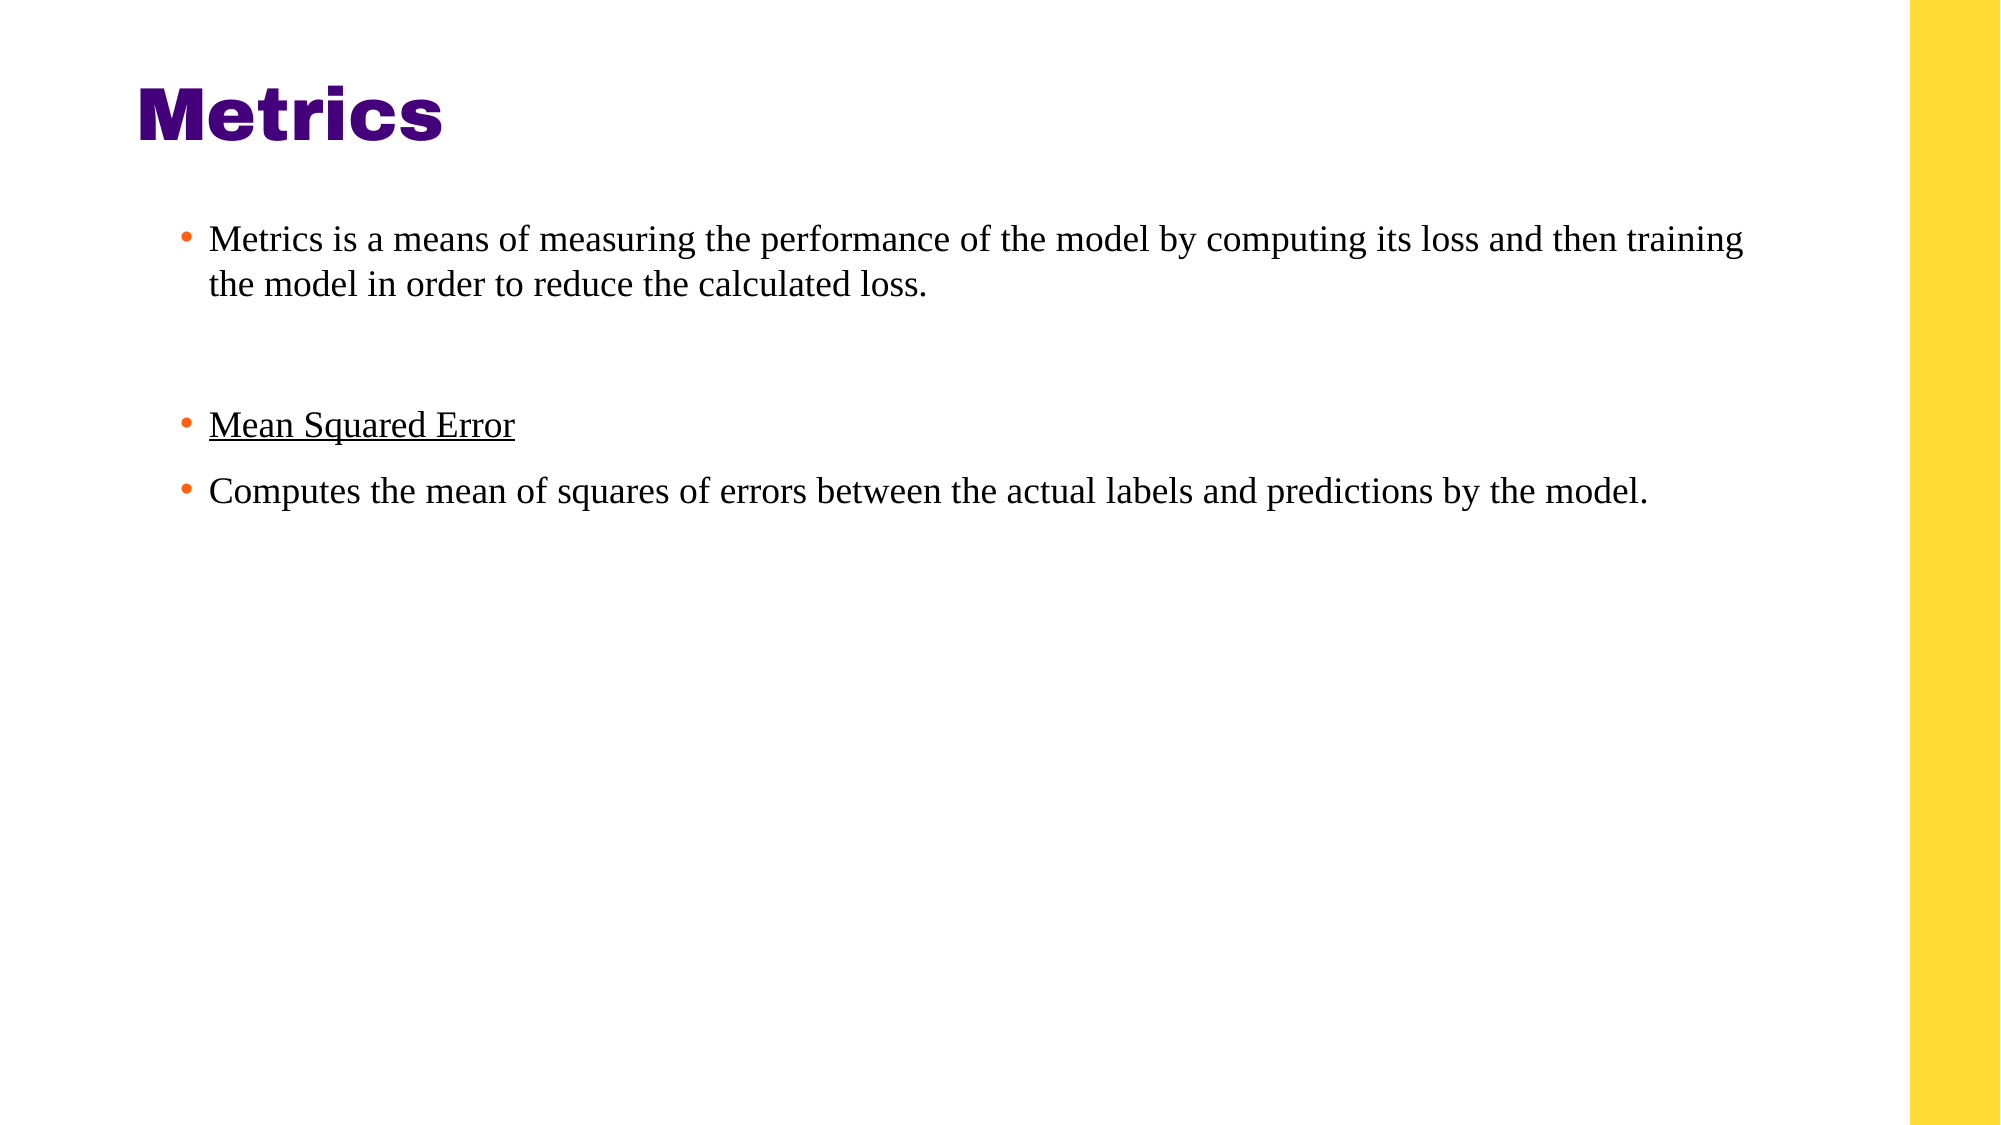

# Metrics
Metrics is a means of measuring the performance of the model by computing its loss and then training the model in order to reduce the calculated loss.

Mean Squared Error
Computes the mean of squares of errors between the actual labels and predictions by the model.